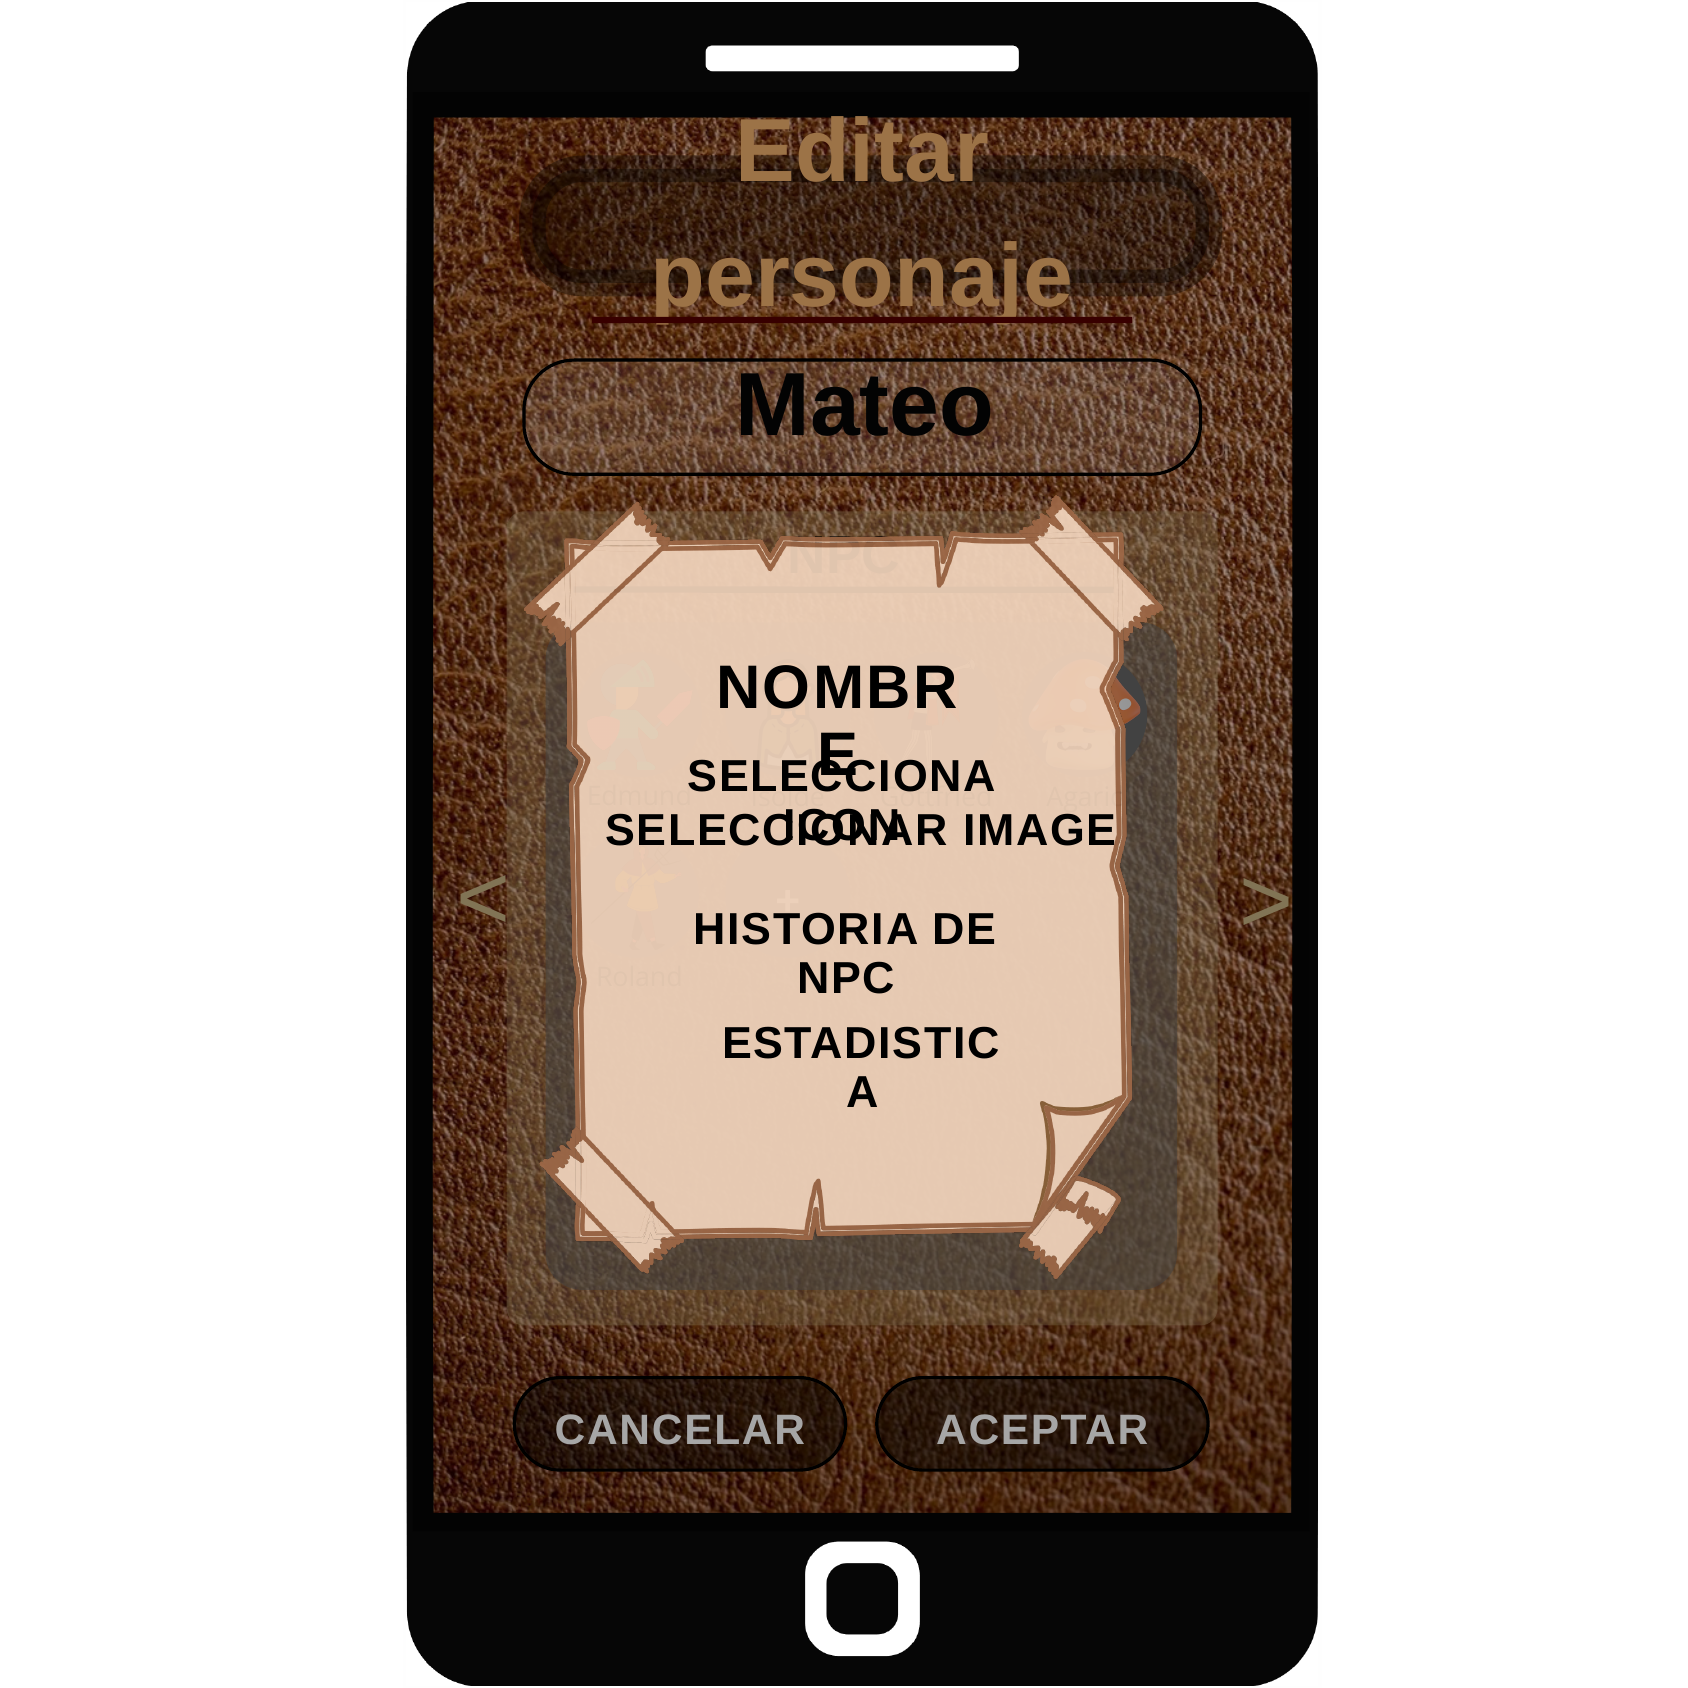

Editar personaje

Mateo

NPC

NOMBRE
SELECCIONA ICON

Edmund
Isolde
Gottfried
Agaric
SELECCIONAR IMAGE

+
<
>
HISTORIA DE NPC
Roland
ESTADISTICA

CANCELAR

ACEPTAR